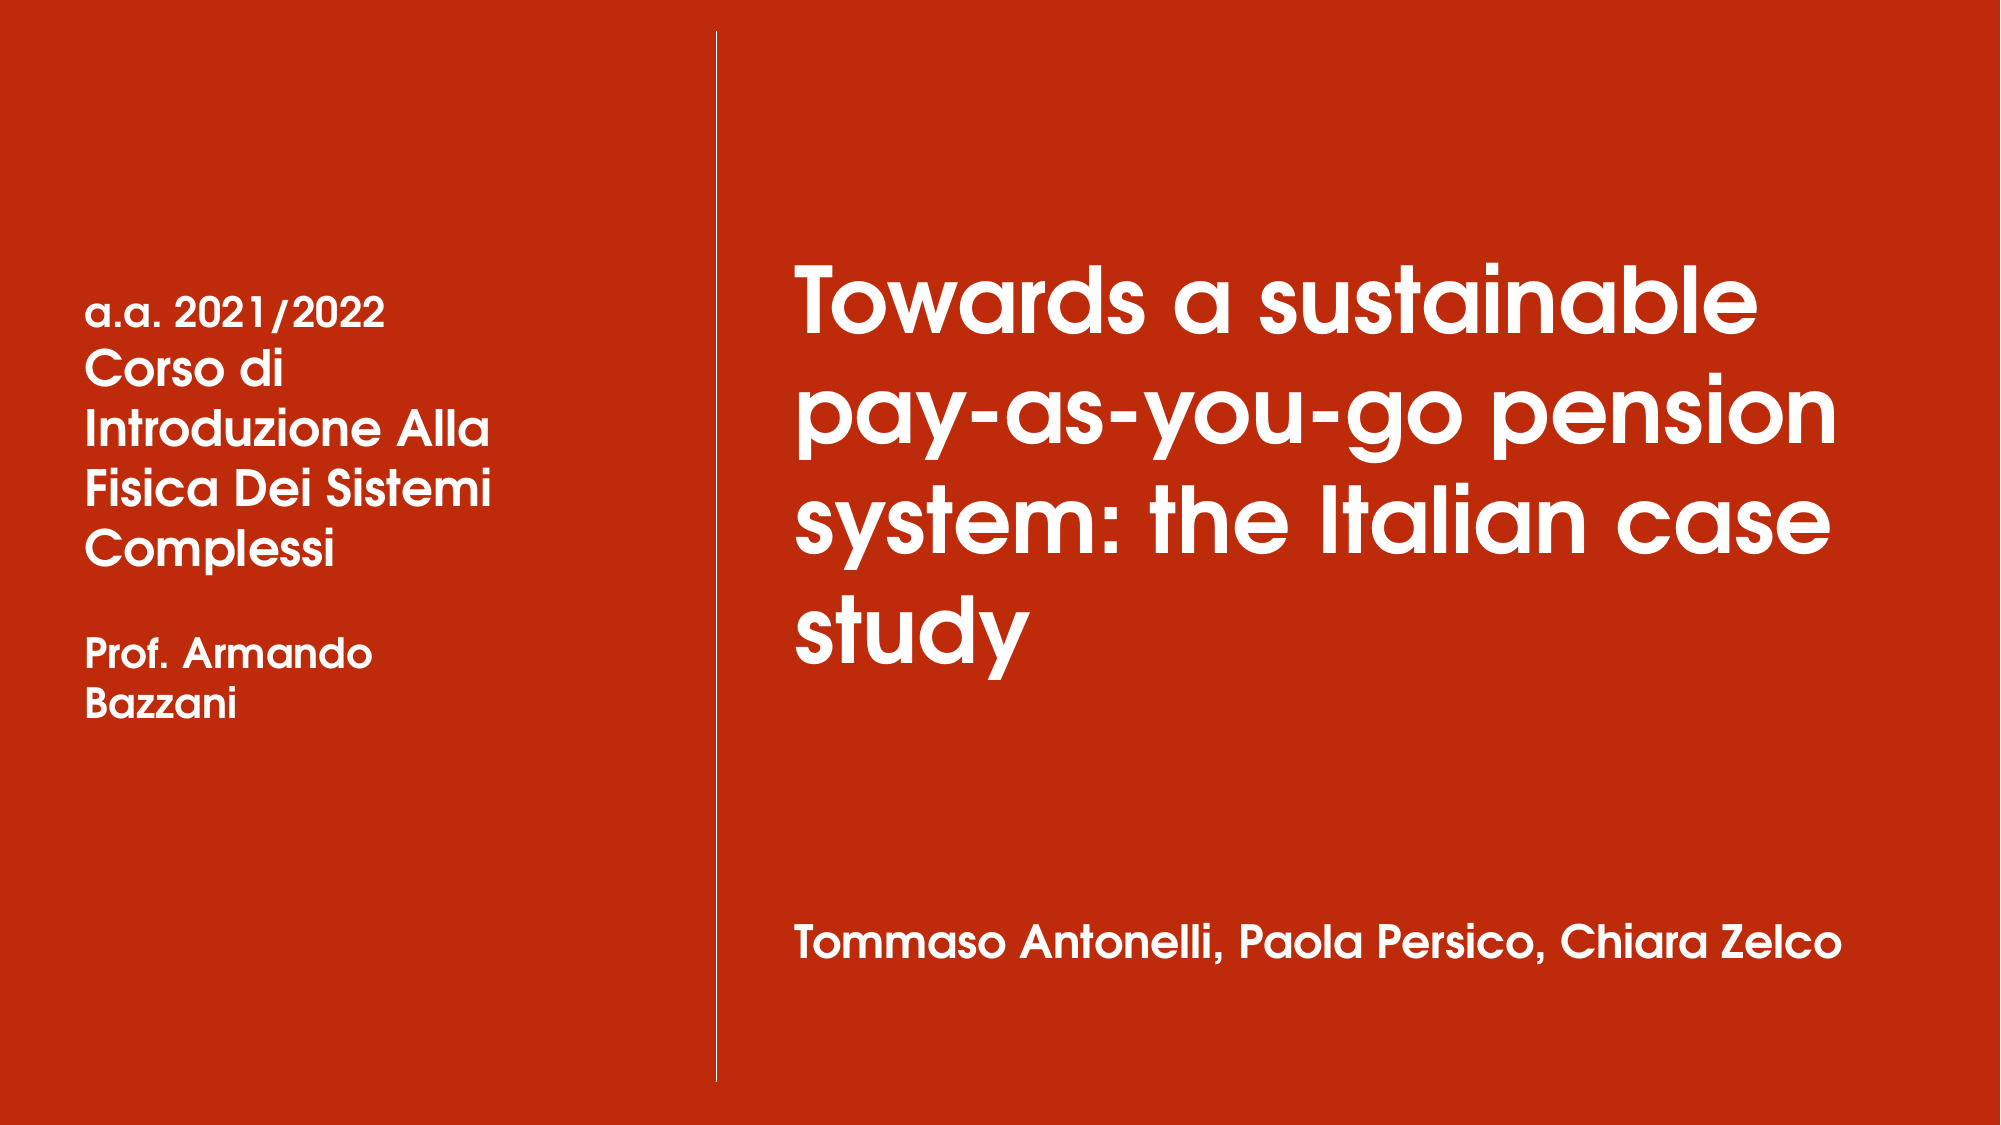

Towards a sustainable pay-as-you-go pension system: the Italian case study
a.a. 2021/2022
Corso di Introduzione Alla Fisica Dei Sistemi Complessi

Prof. Armando Bazzani

Tommaso Antonelli, Paola Persico, Chiara Zelco